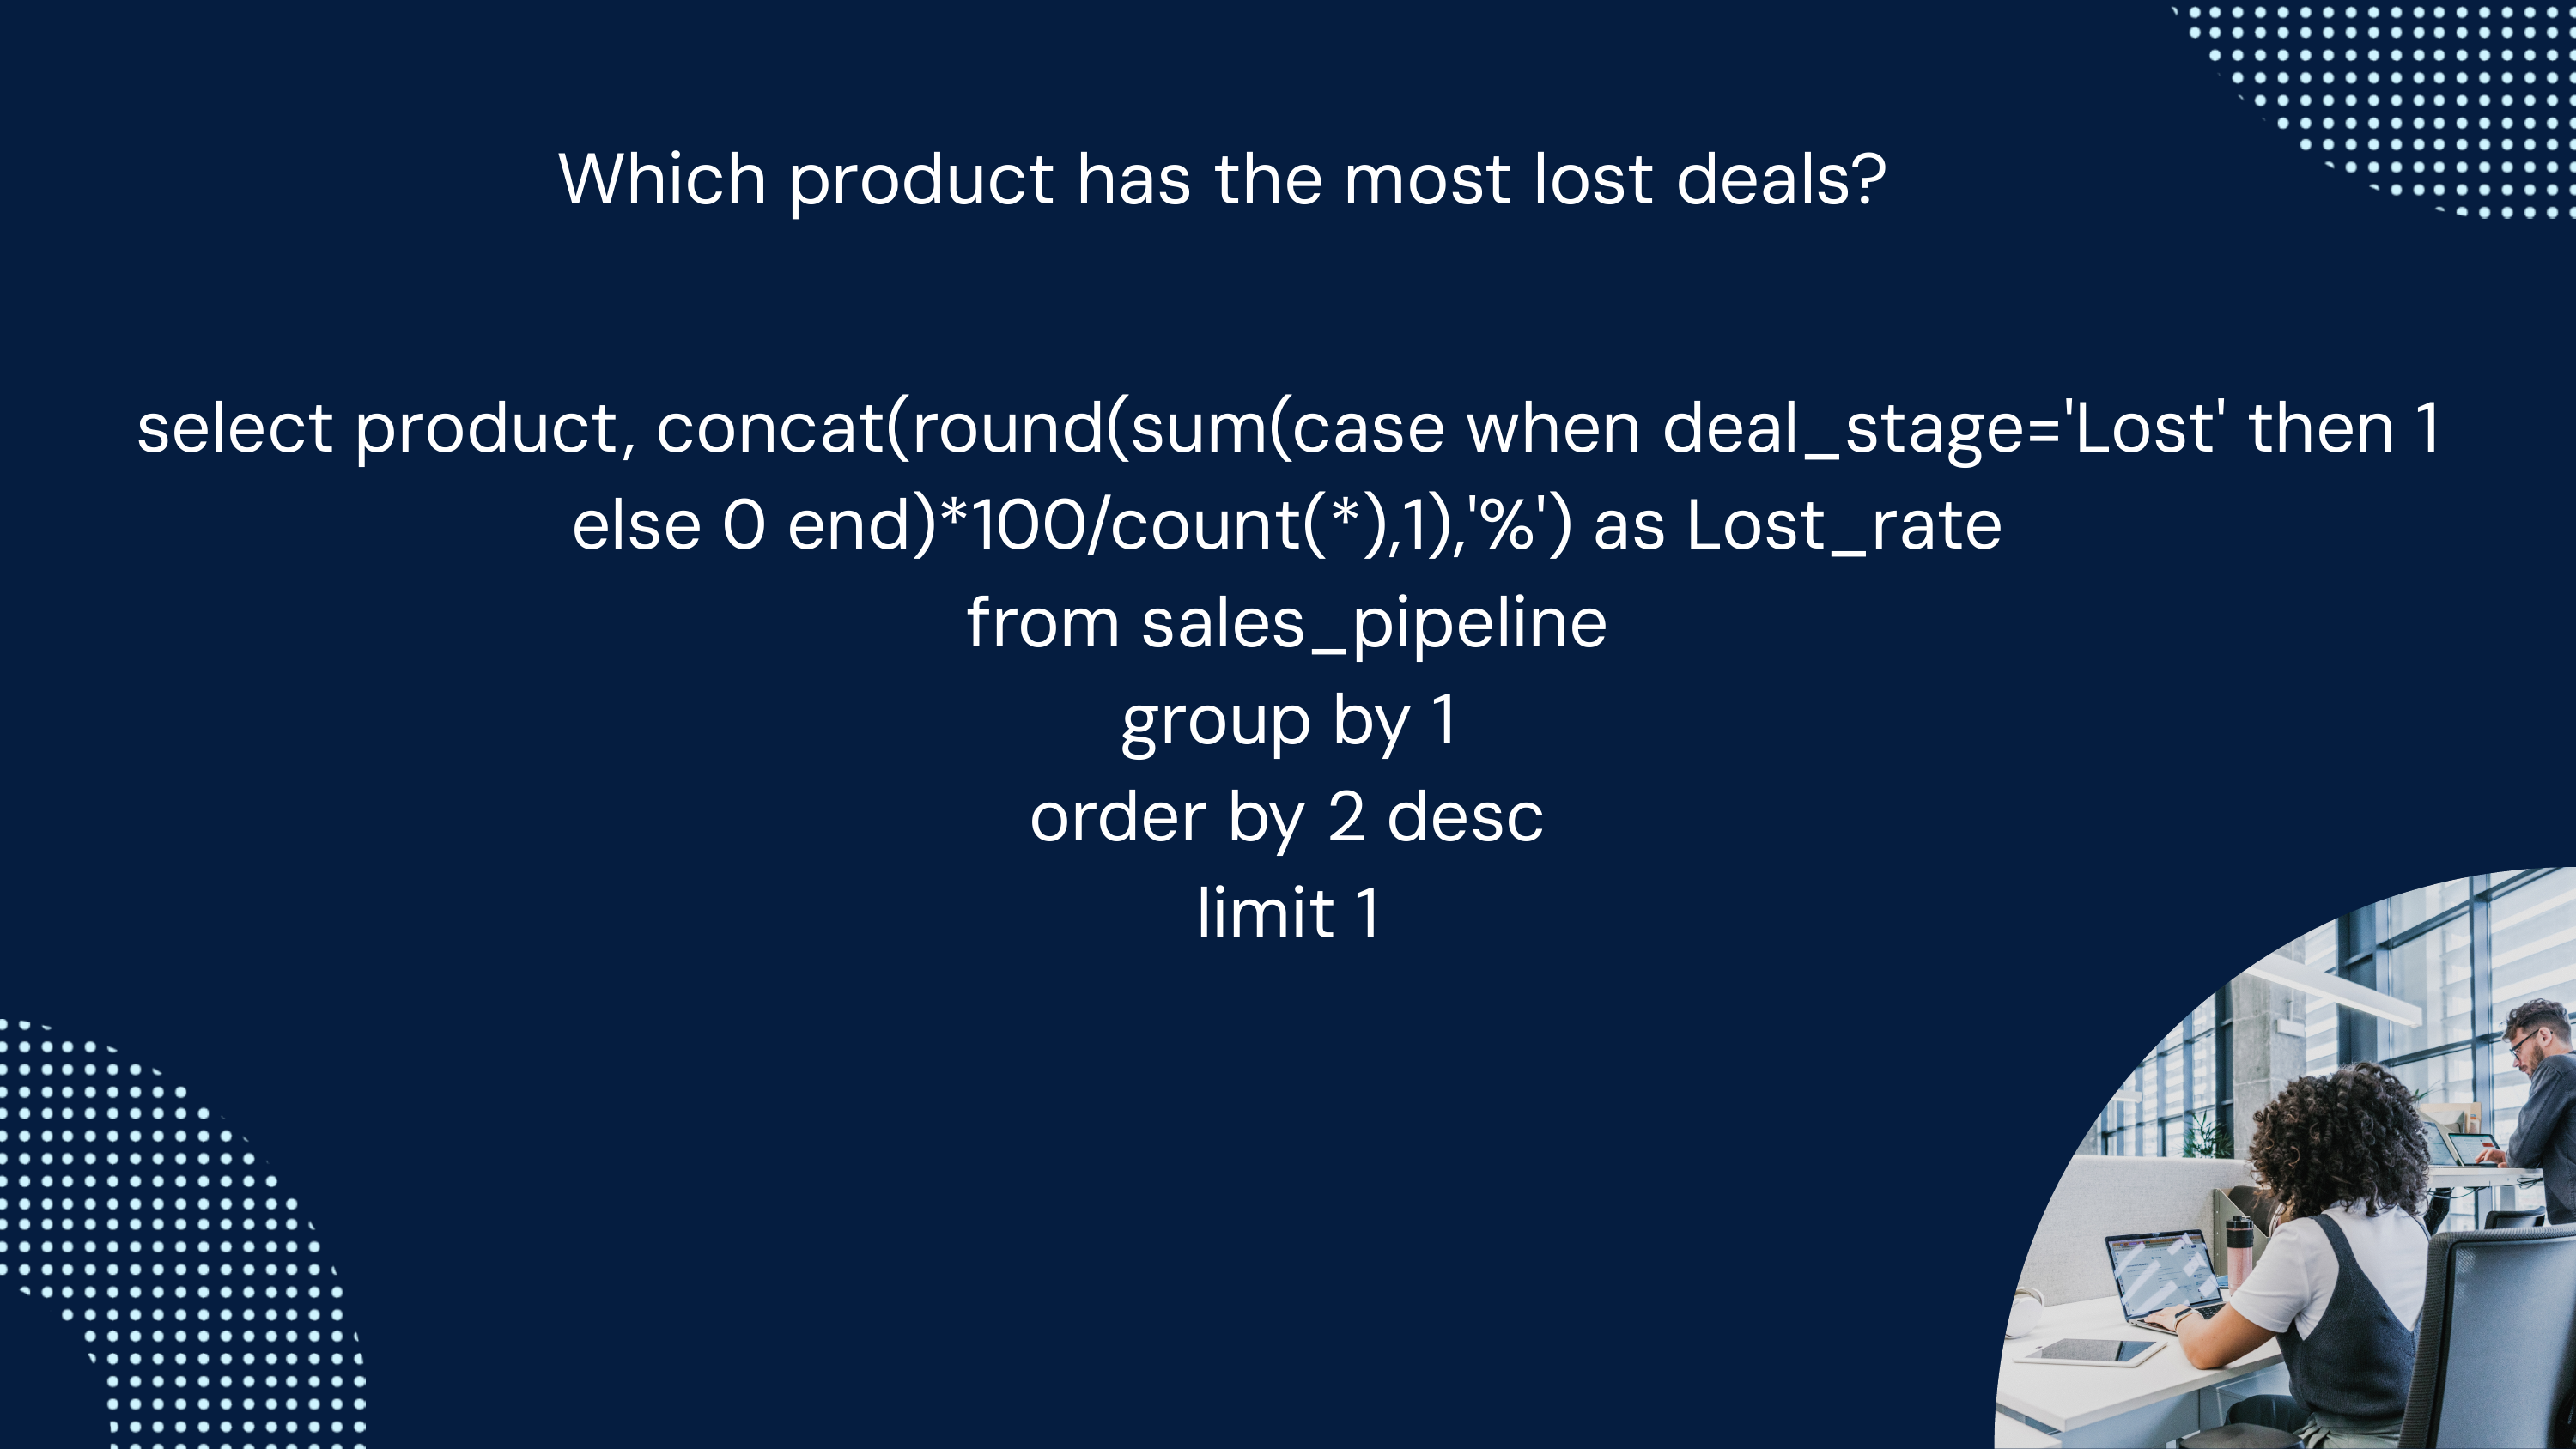

Which product has the most lost deals?
select product, concat(round(sum(case when deal_stage='Lost' then 1 else 0 end)*100/count(*),1),'%') as Lost_rate
from sales_pipeline
group by 1
order by 2 desc
limit 1